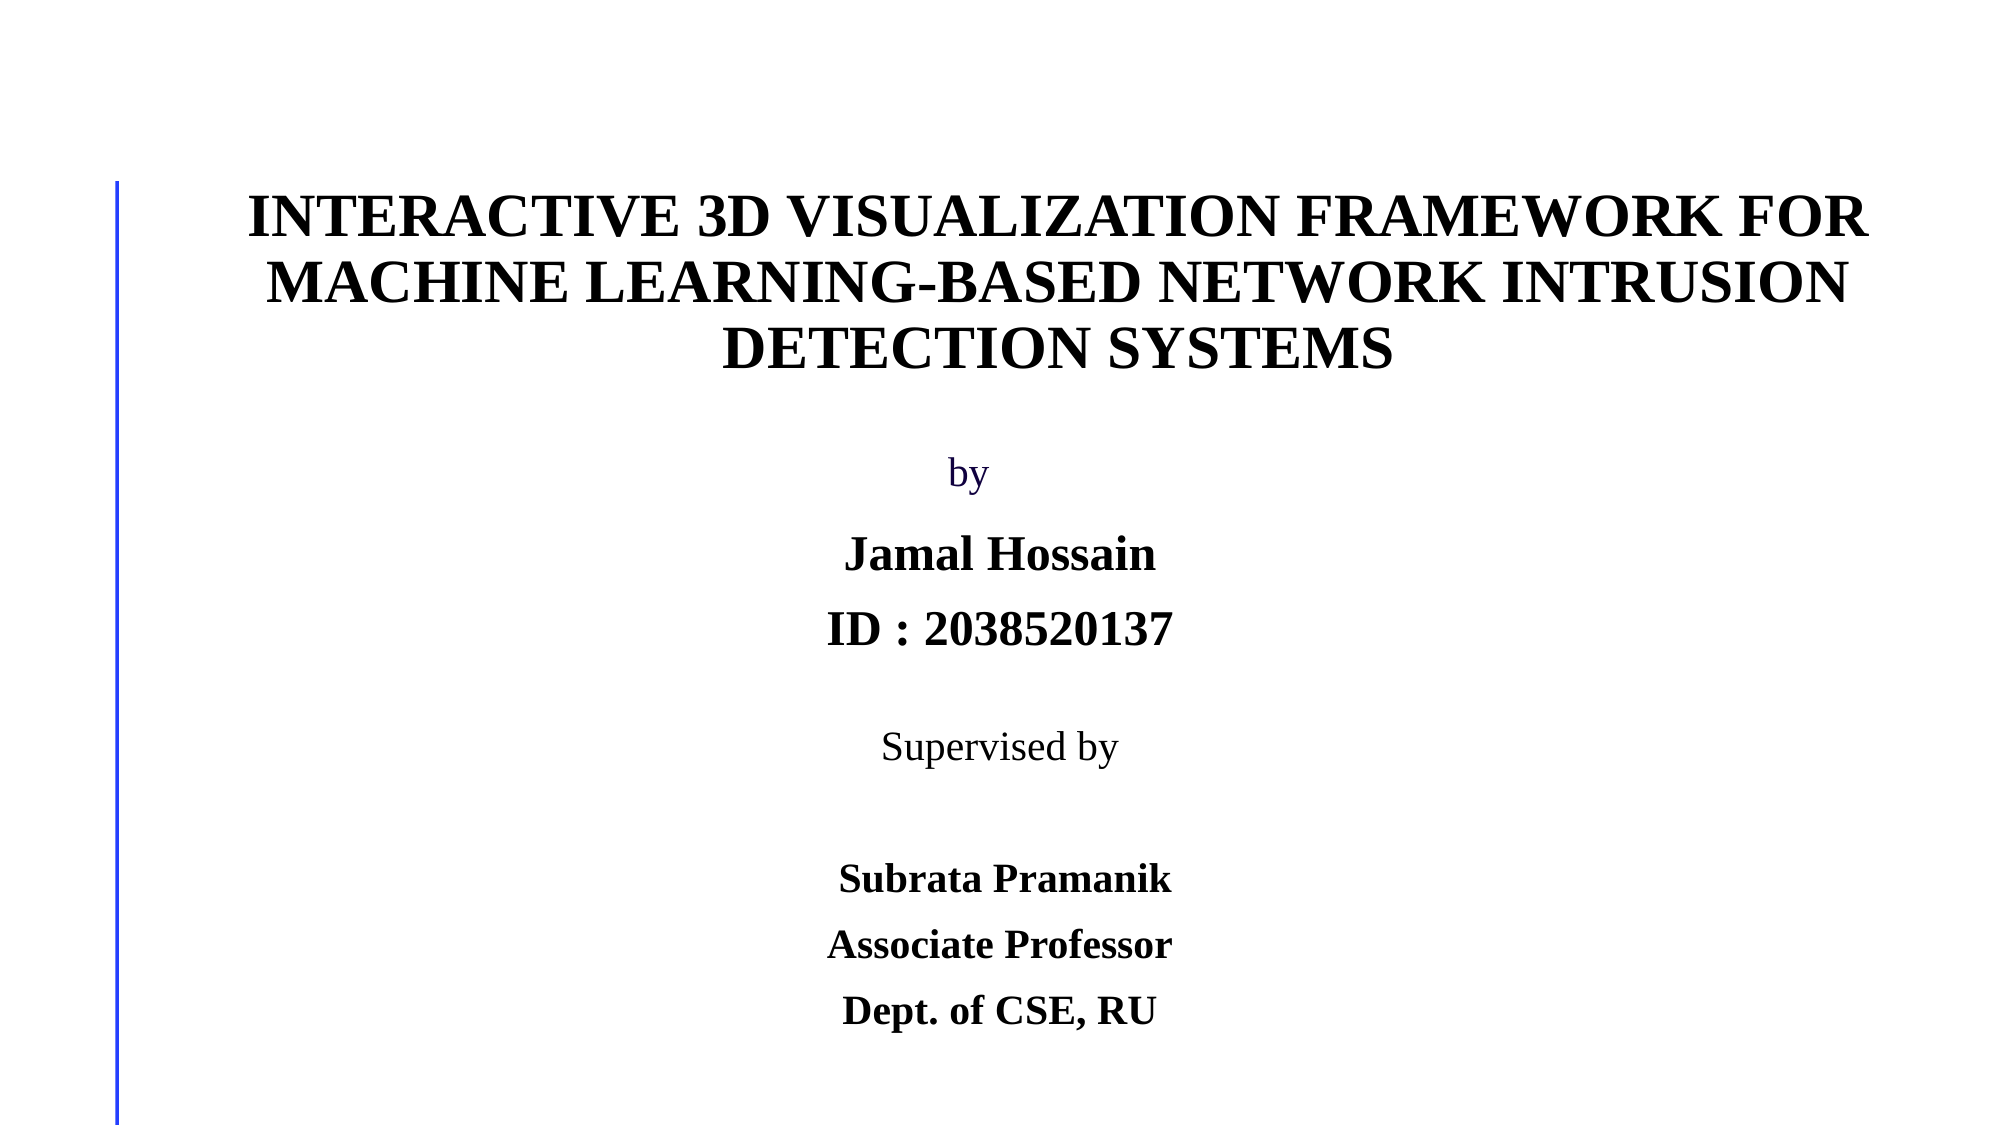

# Interactive 3D Visualization Framework for Machine Learning-Based Network Intrusion Detection Systems
 by

Jamal Hossain
ID : 2038520137

Supervised by

 Subrata Pramanik
Associate Professor
Dept. of CSE, RU